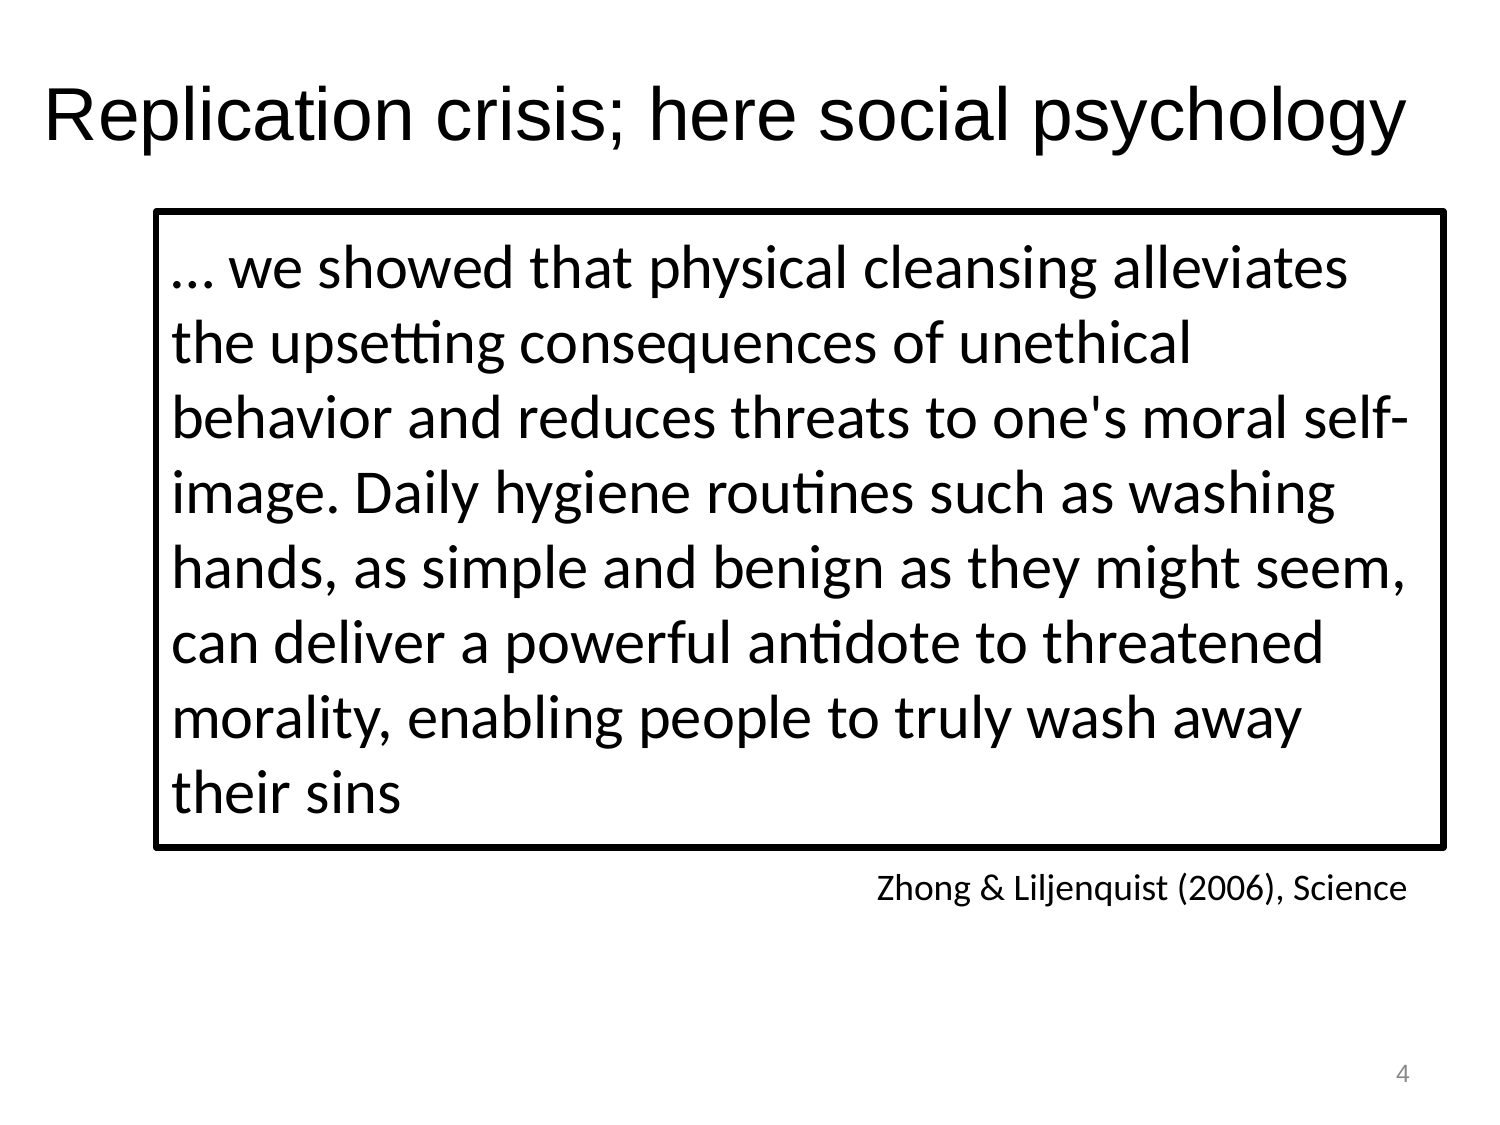

Replication crisis; here social psychology
… we showed that physical cleansing alleviates the upsetting consequences of unethical behavior and reduces threats to one's moral self-image. Daily hygiene routines such as washing hands, as simple and benign as they might seem, can deliver a powerful antidote to threatened morality, enabling people to truly wash away their sins
Zhong & Liljenquist (2006), Science
4